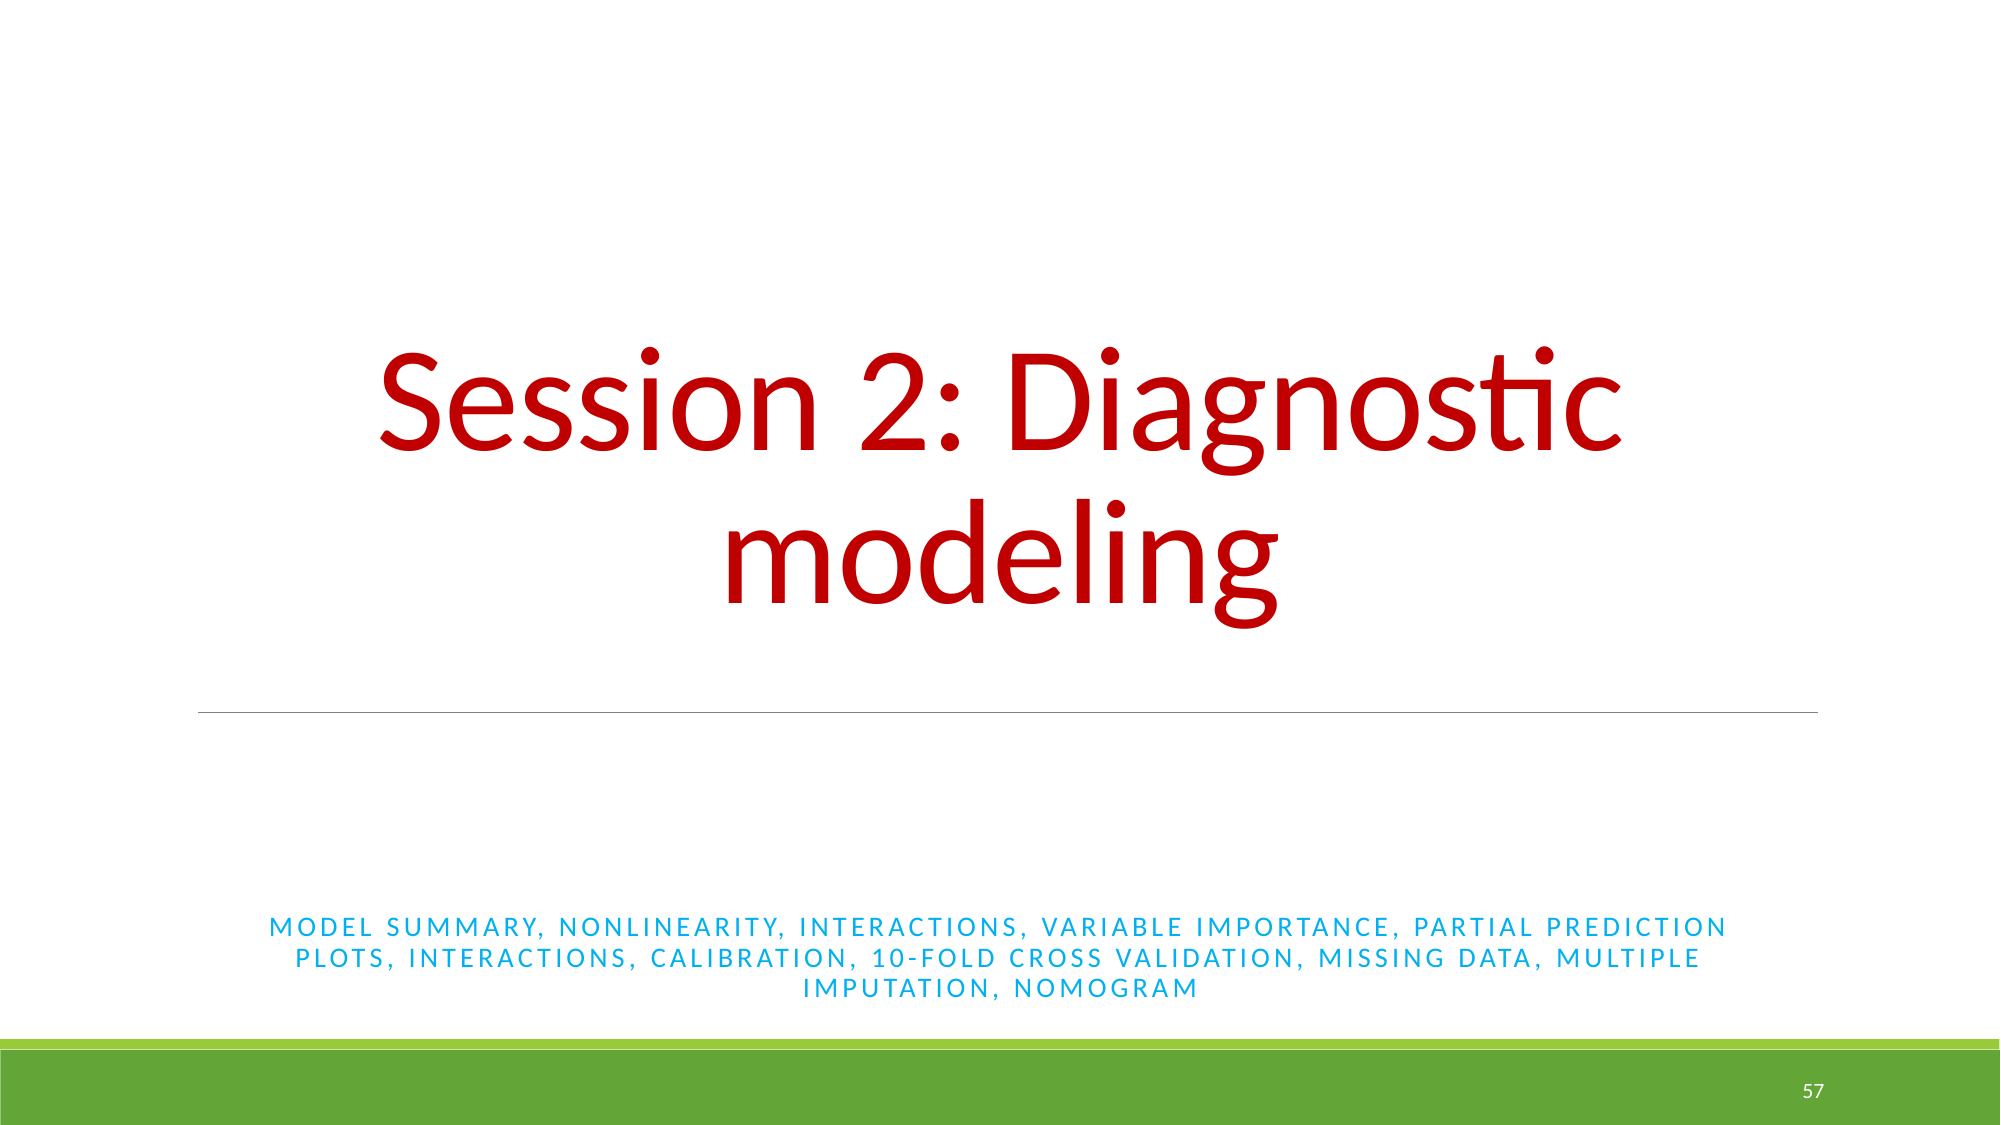

# Session 2: Diagnostic modeling
Model Summary, nonlinearity, interactions, Variable Importance, Partial Prediction plots, Interactions, Calibration, 10-fold cross validation, Missing Data, Multiple Imputation, Nomogram
57